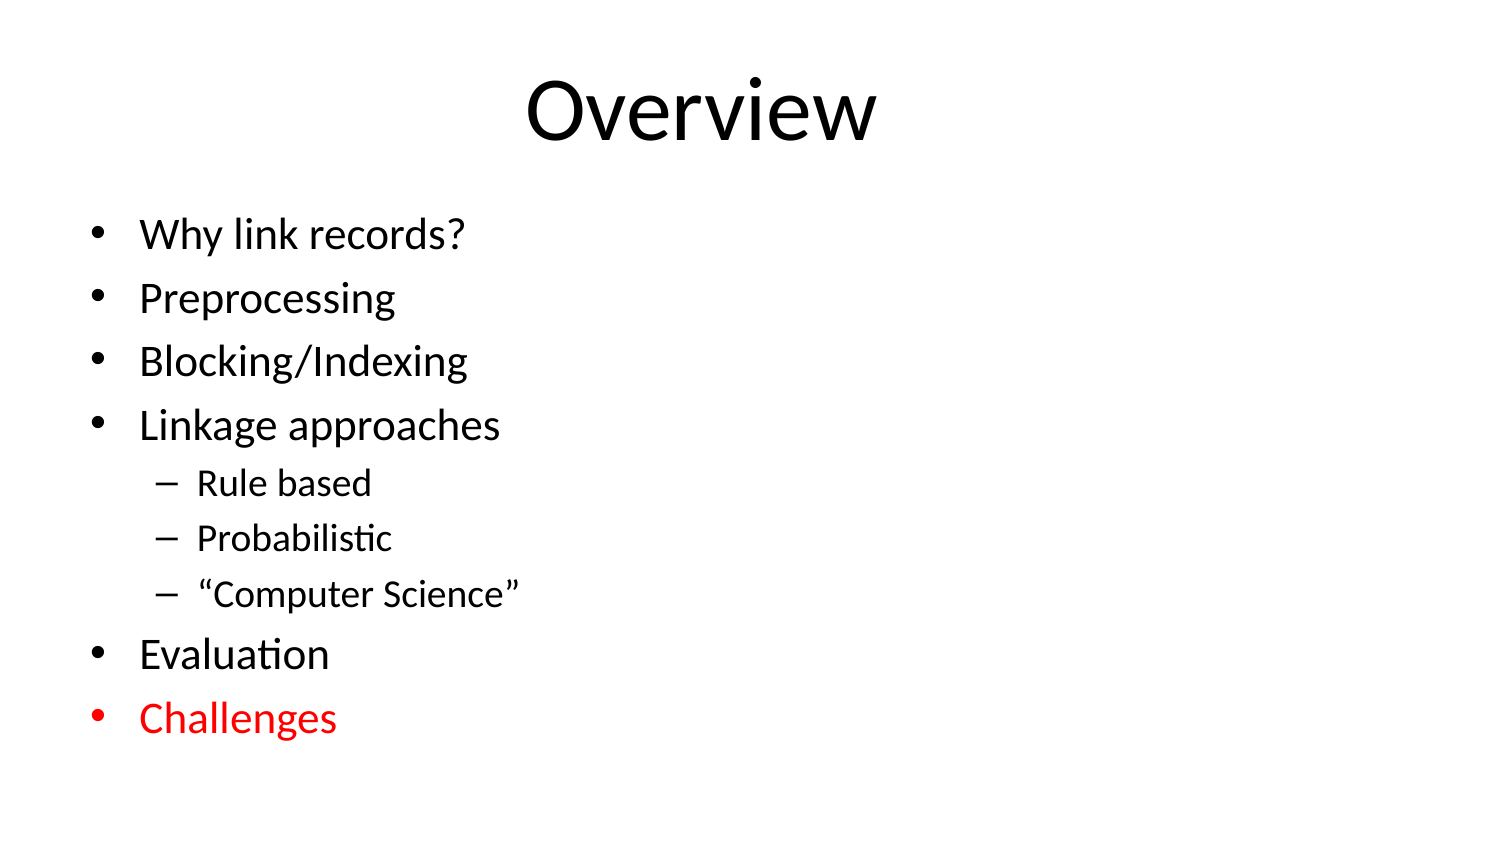

# Overview
Why link records?
Preprocessing
Blocking/Indexing
Linkage approaches
Rule based
Probabilistic
“Computer Science”
Evaluation
Challenges